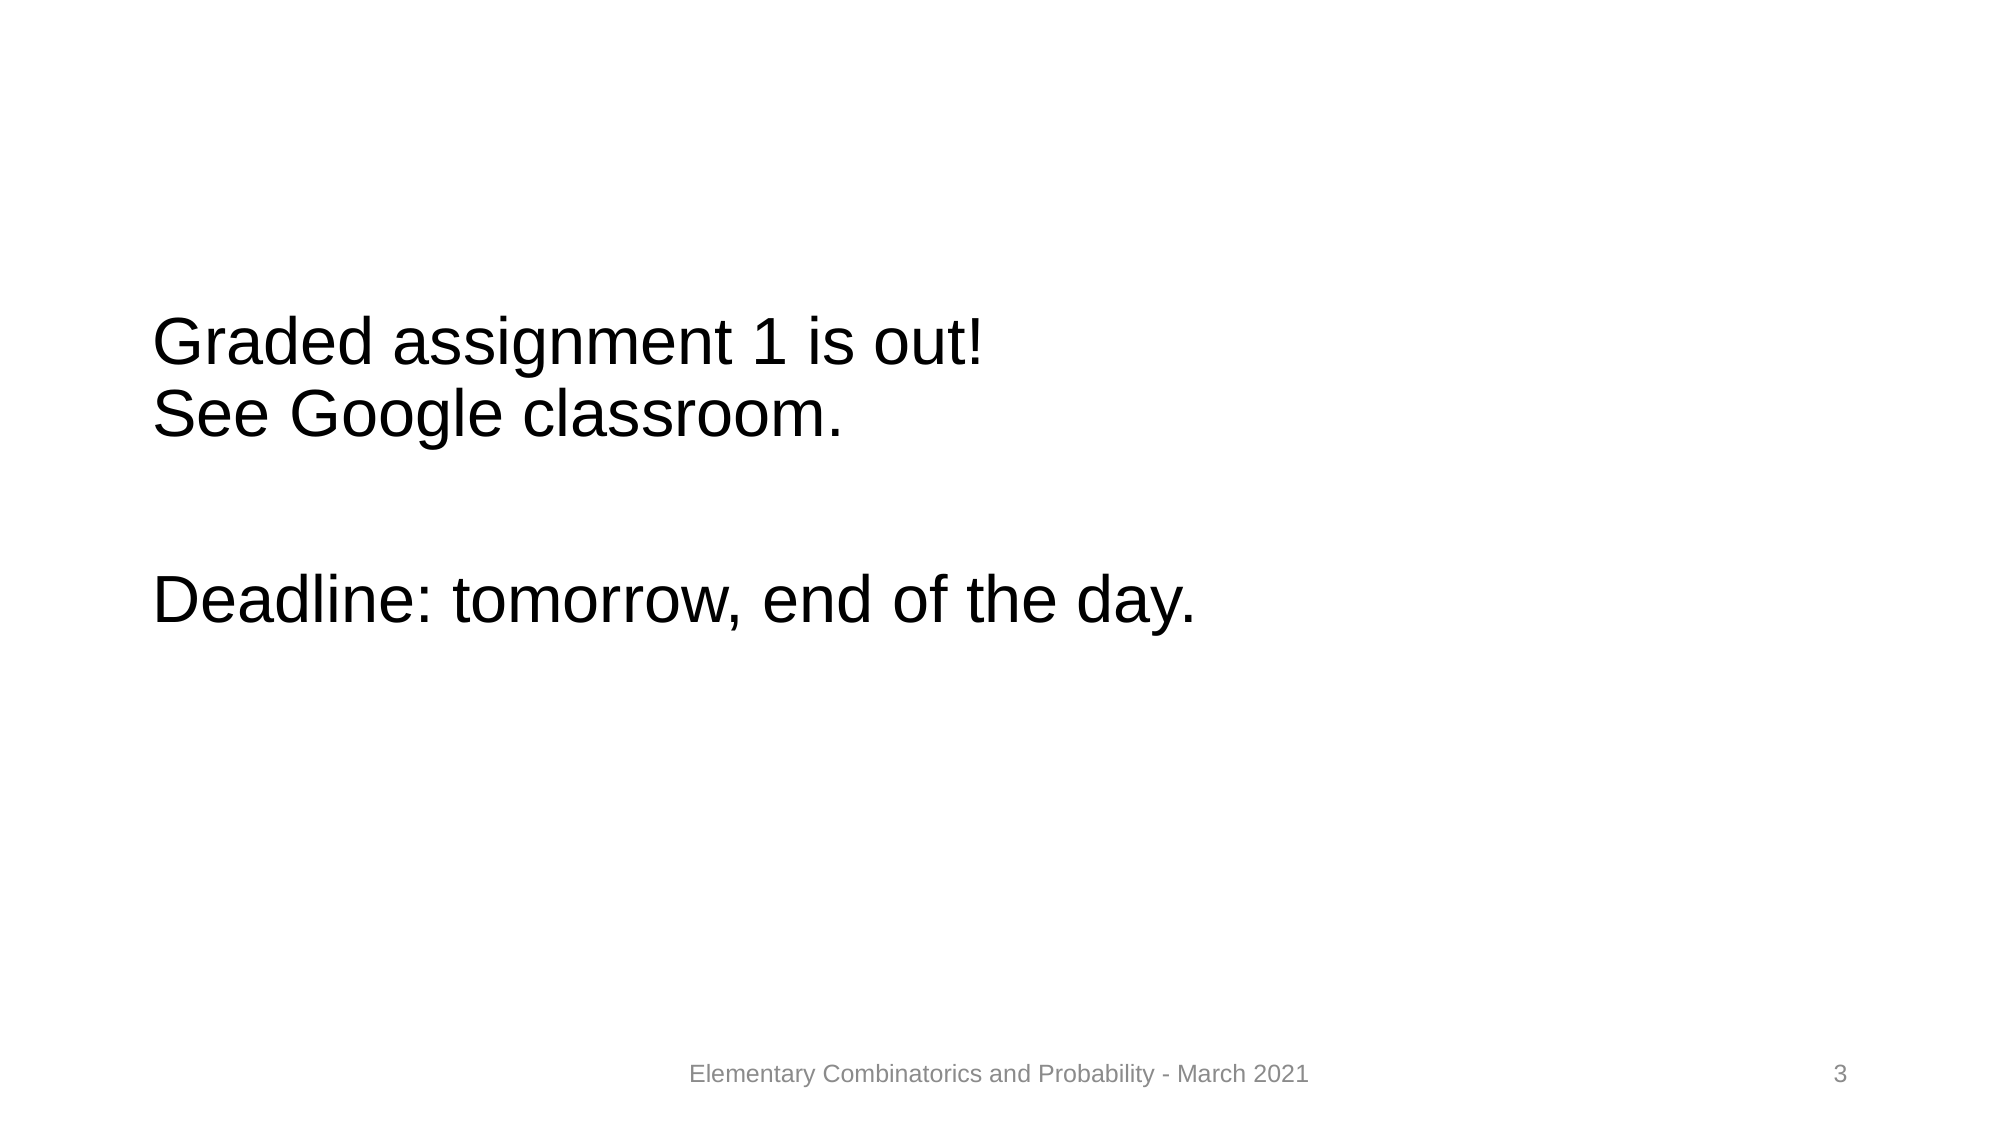

#
Graded assignment 1 is out!
See Google classroom.

Deadline: tomorrow, end of the day.
Elementary Combinatorics and Probability - March 2021
3